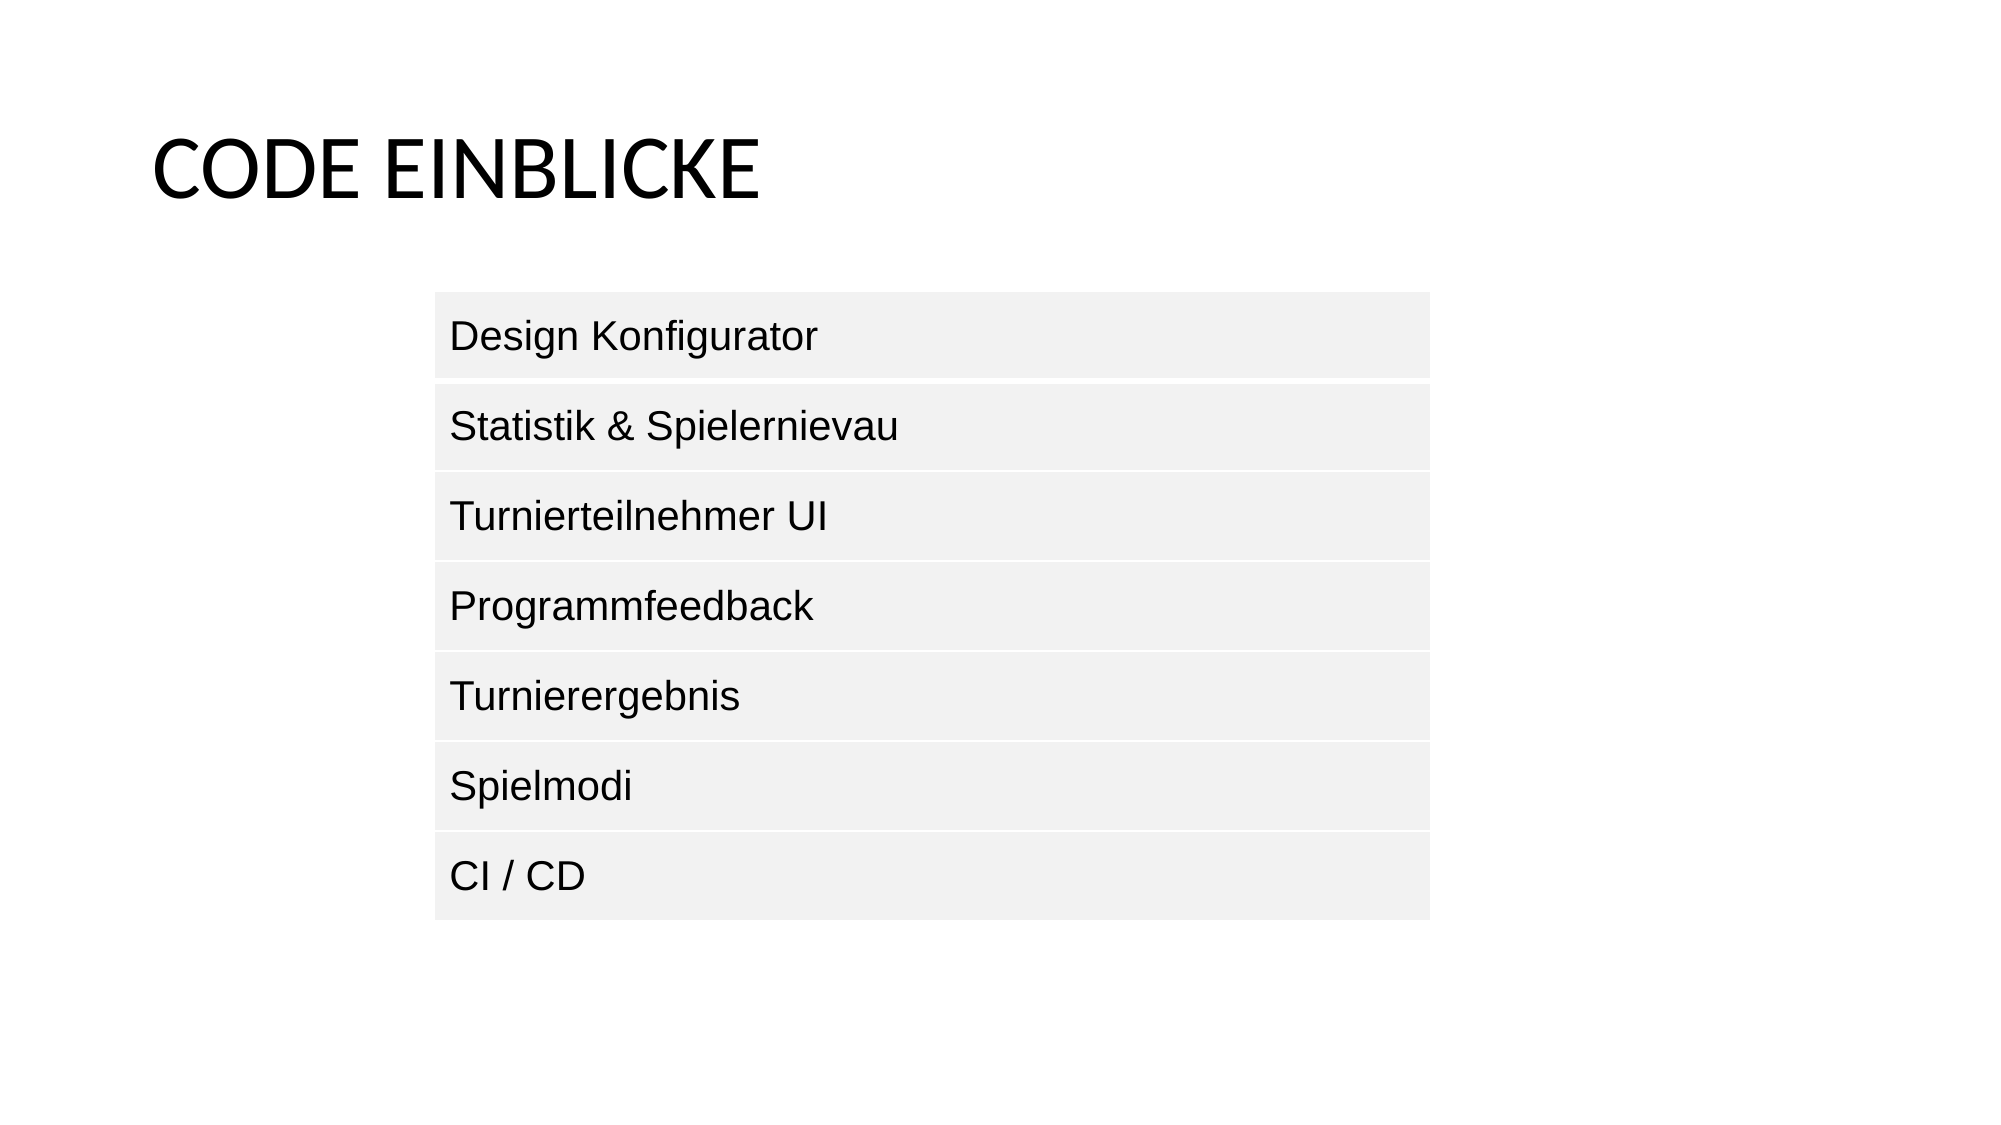

# CODE EINBLICKE
| Design Konfigurator |
| --- |
| Statistik & Spielernievau |
| Turnierteilnehmer UI |
| Programmfeedback |
| Turnierergebnis |
| Spielmodi |
| CI / CD |